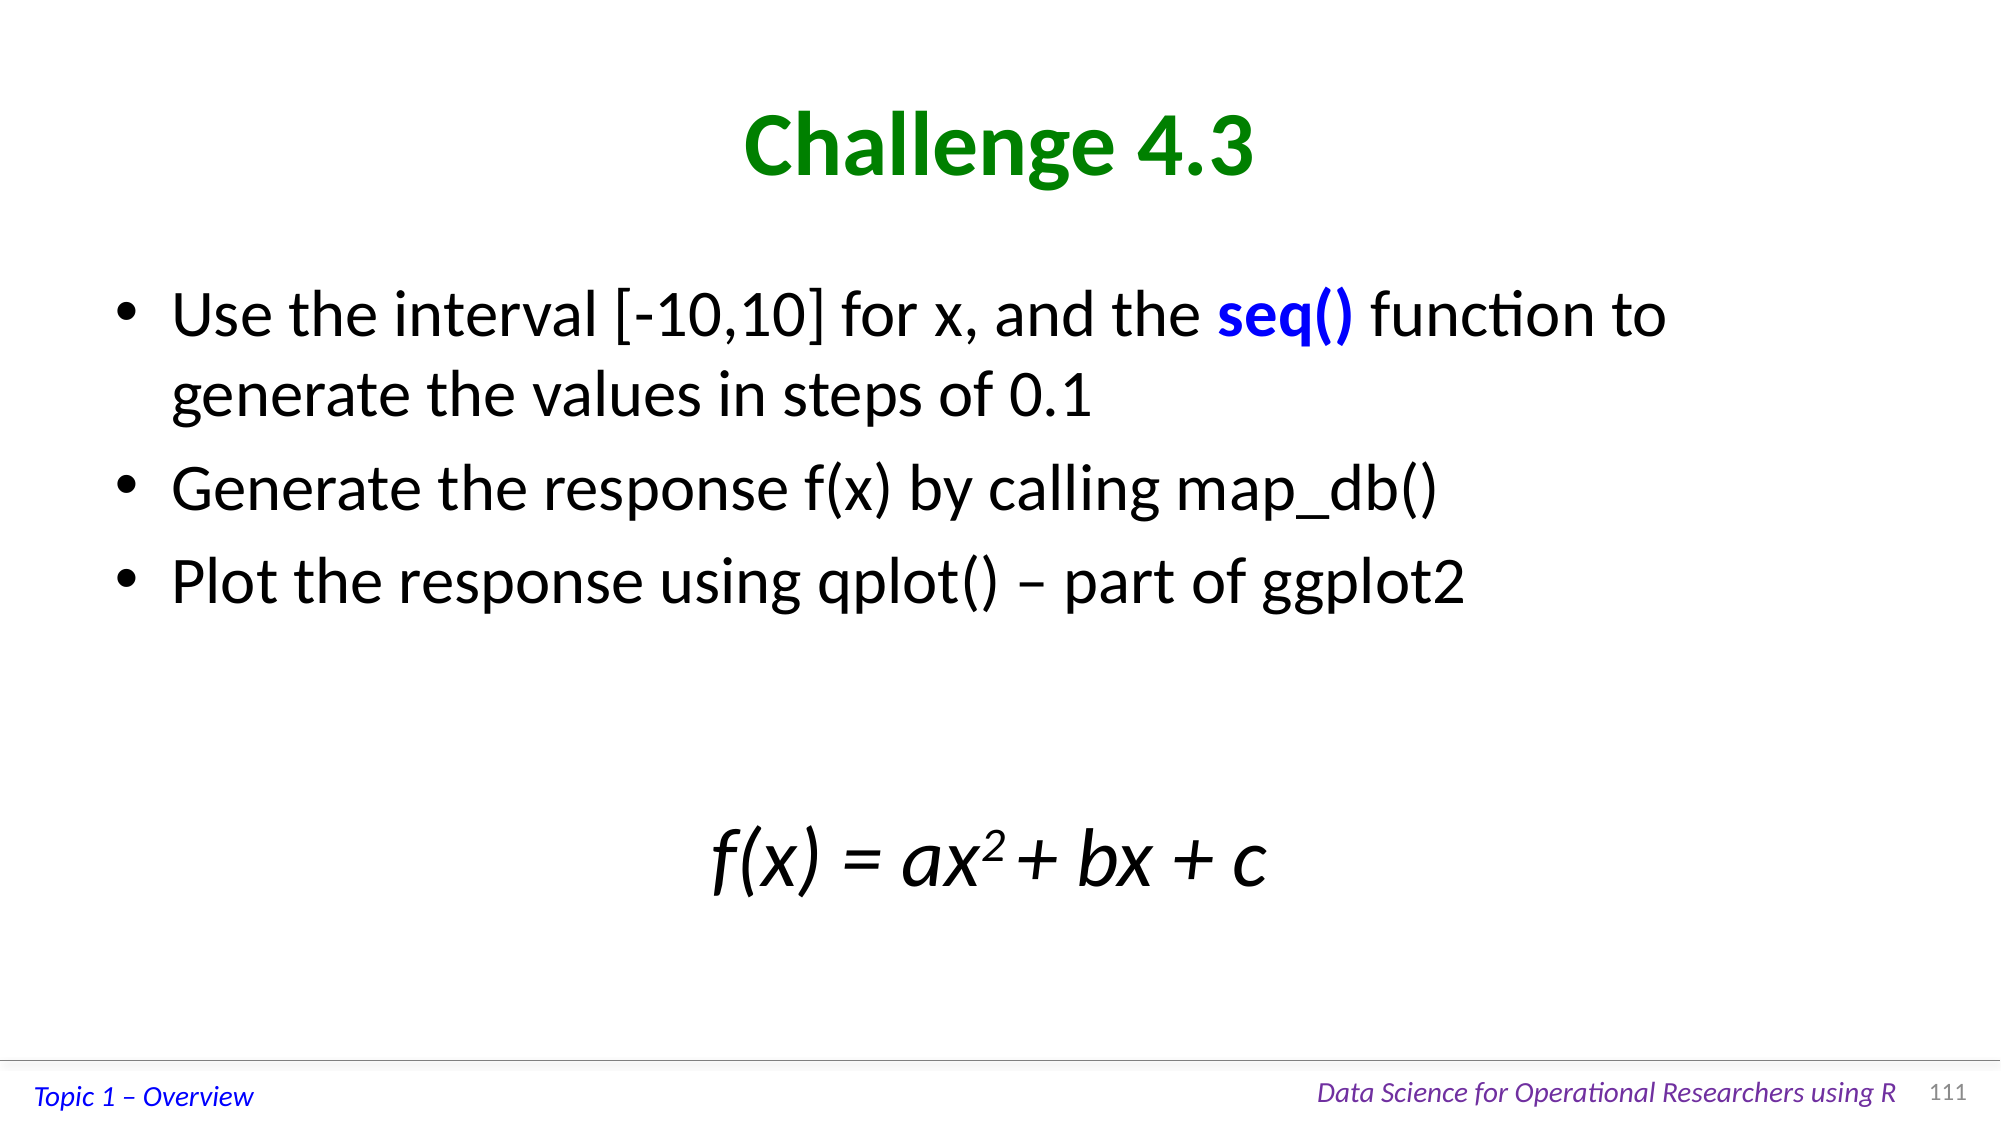

# Challenge 4.3
Use the interval [-10,10] for x, and the seq() function to generate the values in steps of 0.1
Generate the response f(x) by calling map_db()
Plot the response using qplot() – part of ggplot2
f(x) = ax2 + bx + c
111